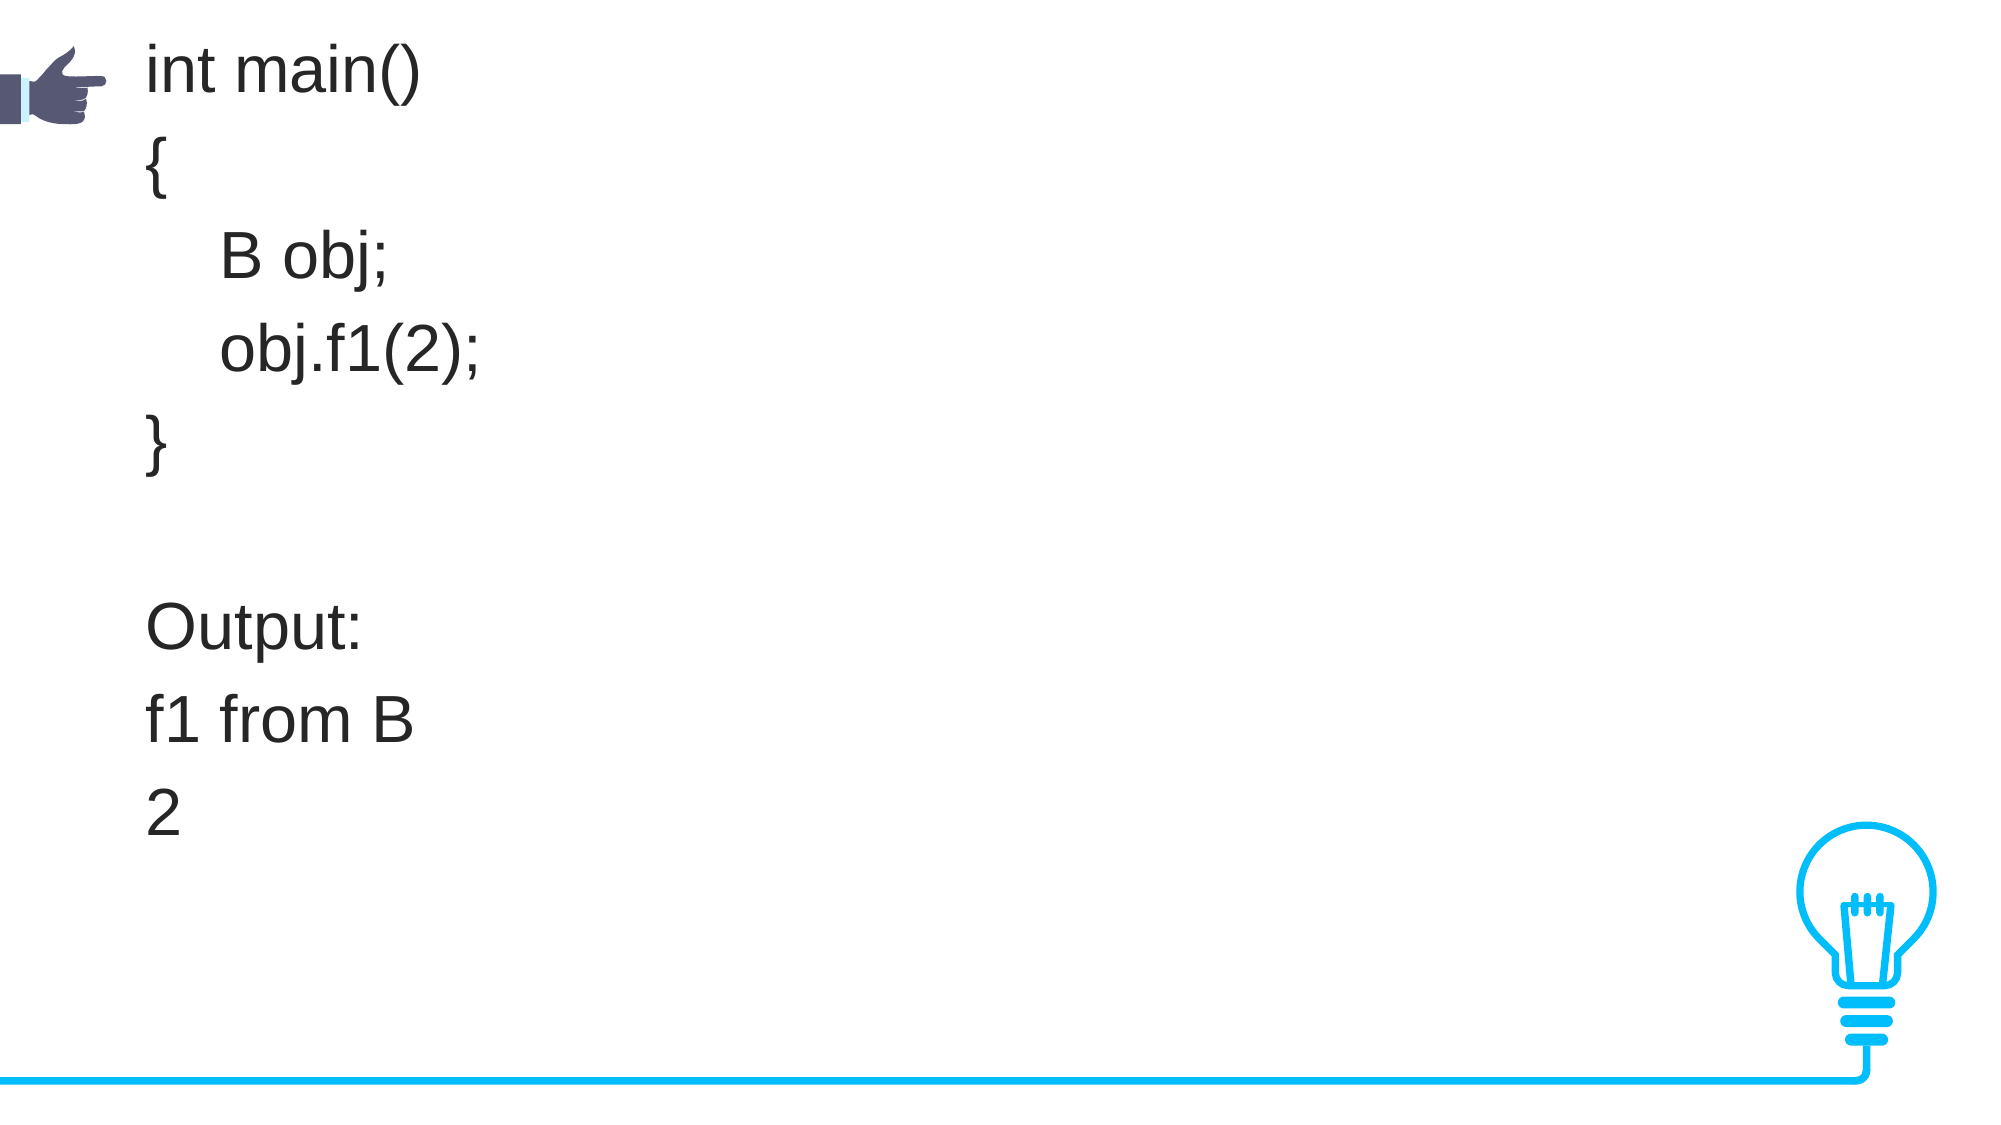

int main()
{
    B obj;
    obj.f1(2);
}

Output:
f1 from B
2